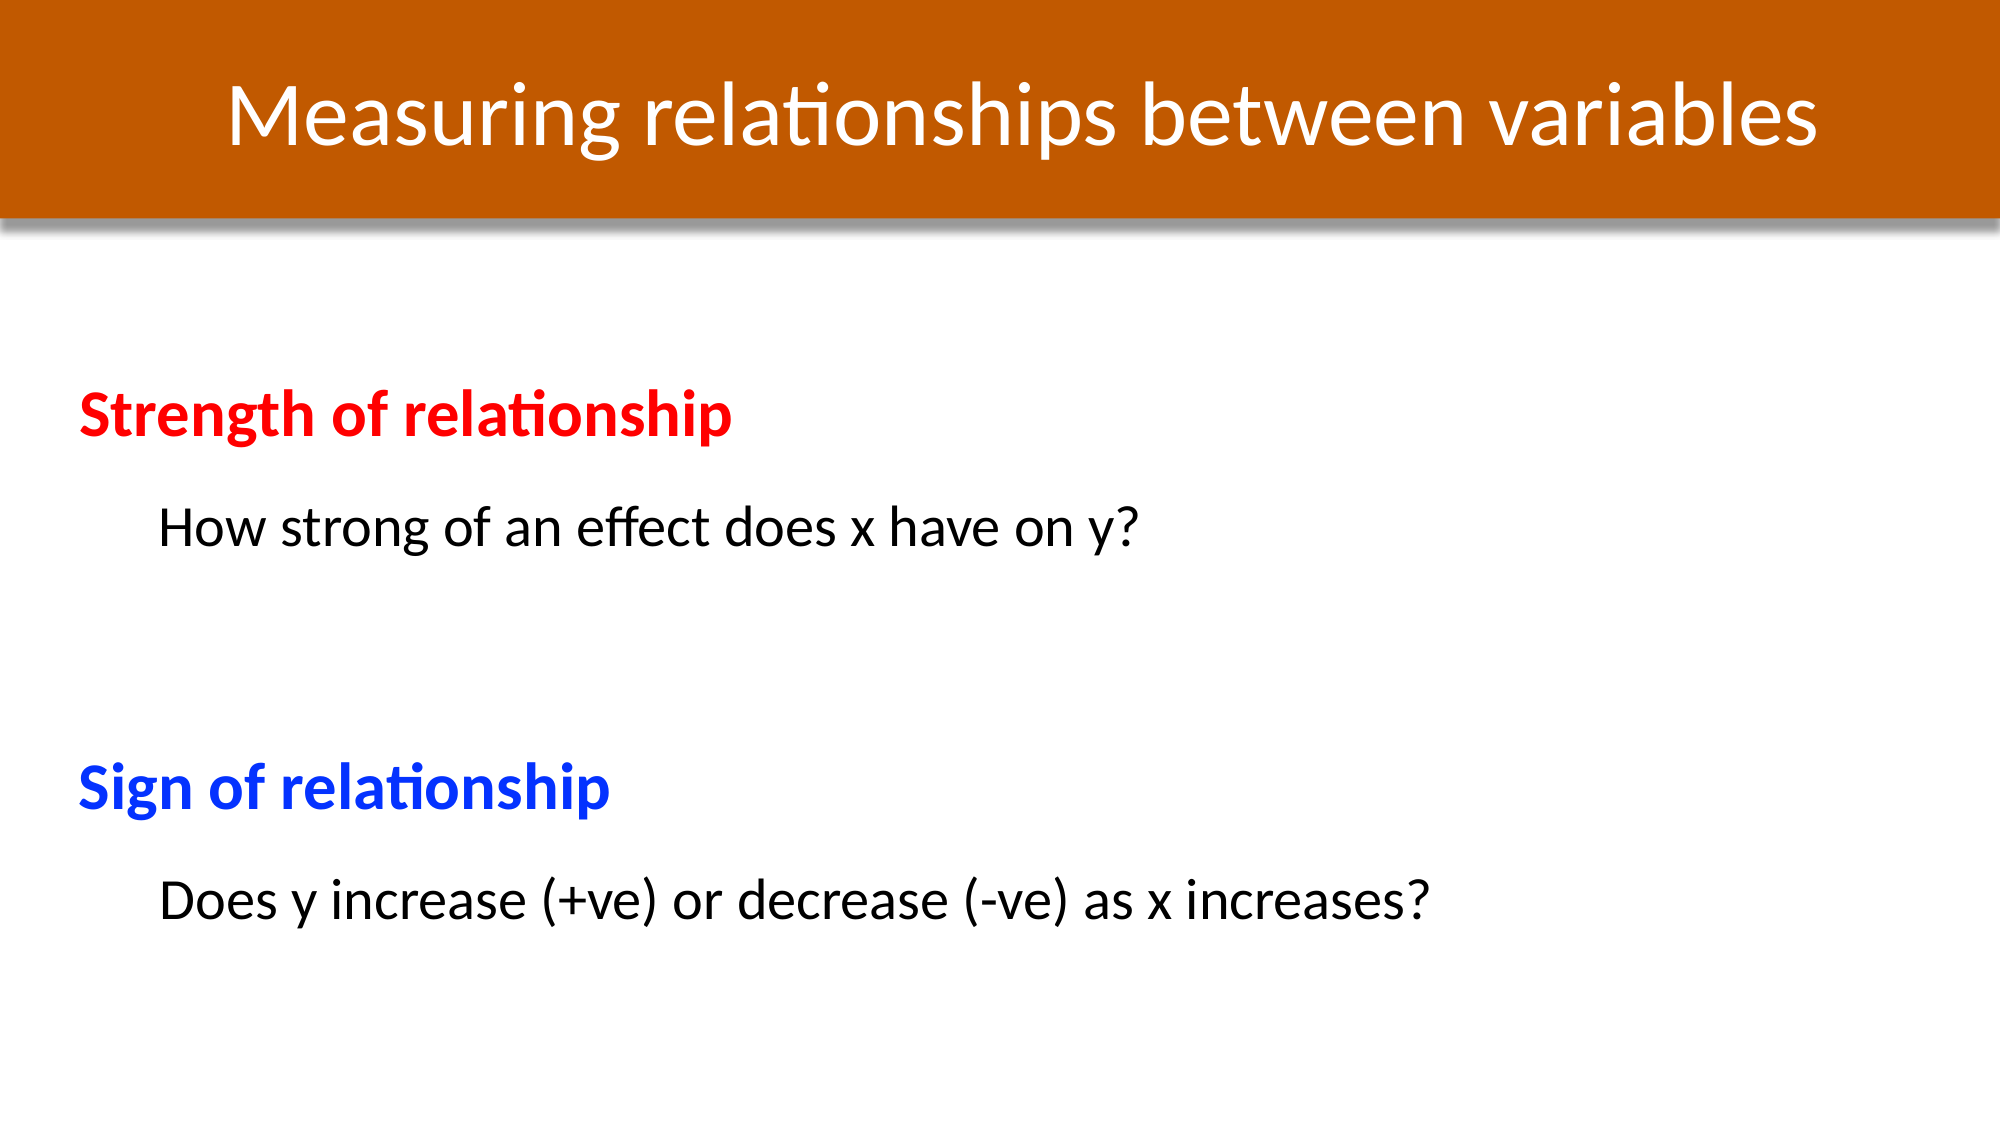

Measuring relationships between variables
Strength of relationship
How strong of an effect does x have on y?
Sign of relationship
Does y increase (+ve) or decrease (-ve) as x increases?